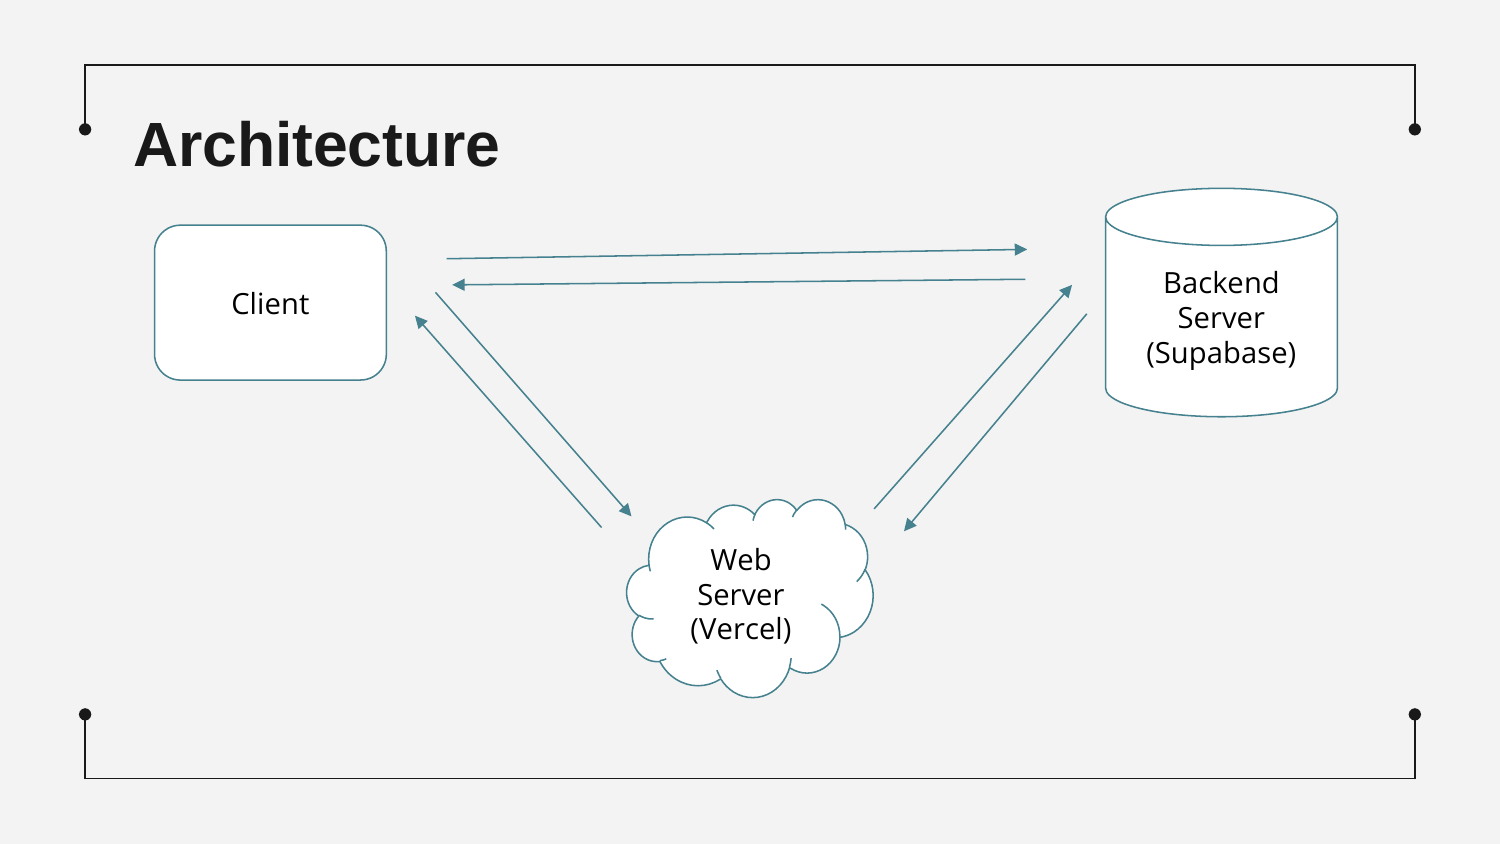

# Architecture
Backend Server
(Supabase)
Client
Web Server
(Vercel)